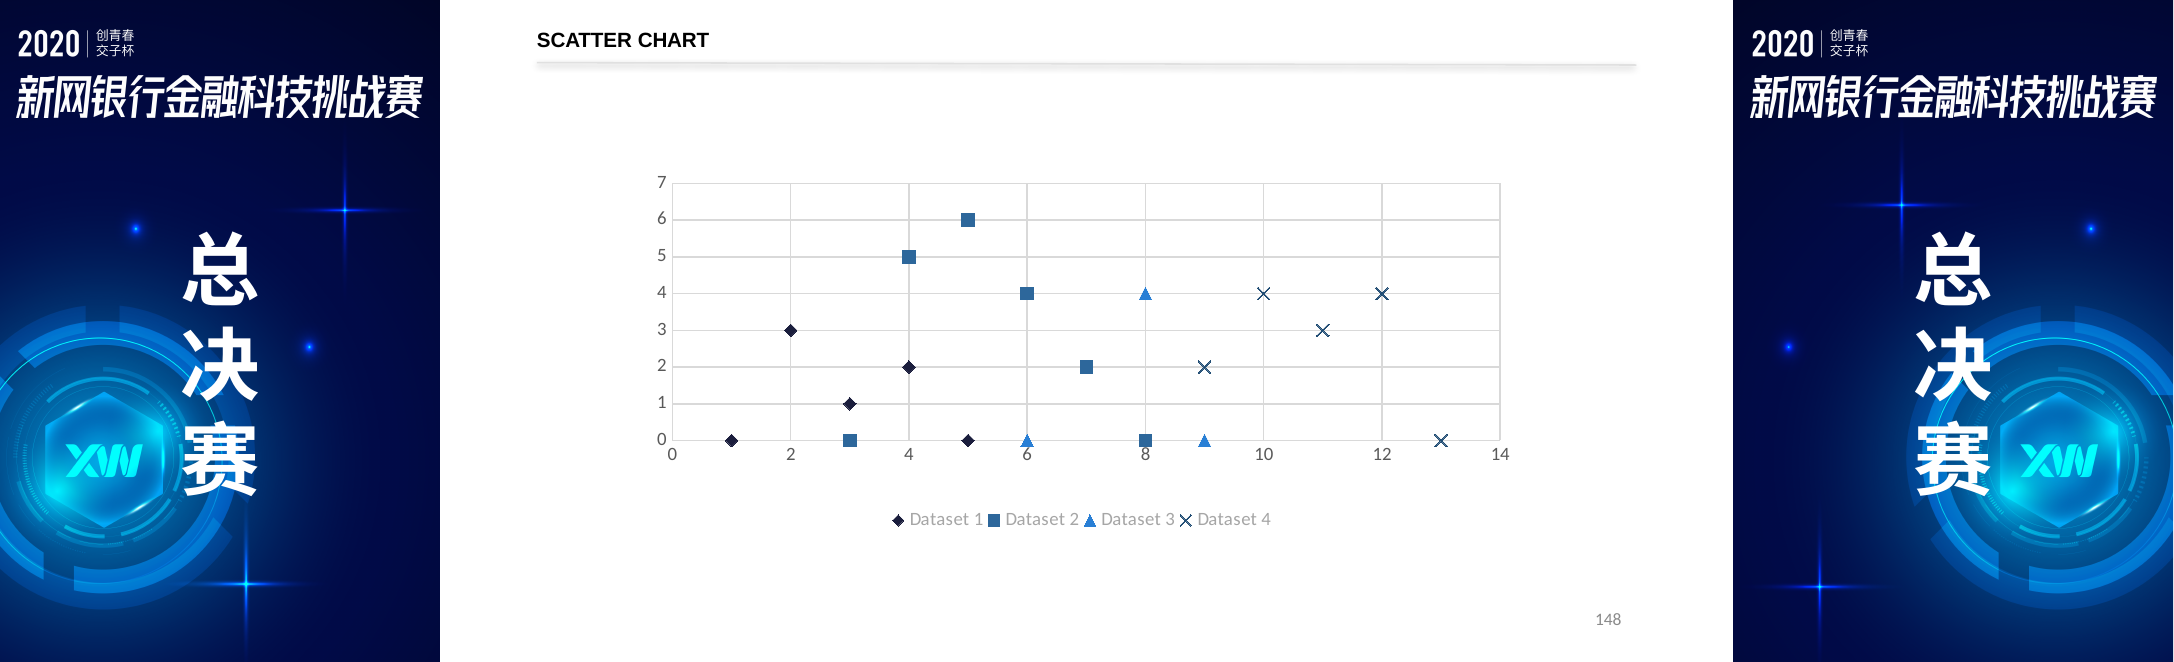

# SCATTER CHART

### Chart

| Category | Dataset 1 | Dataset 2 | Dataset 3 | Dataset 4 |
|---|---|---|---|---|
148